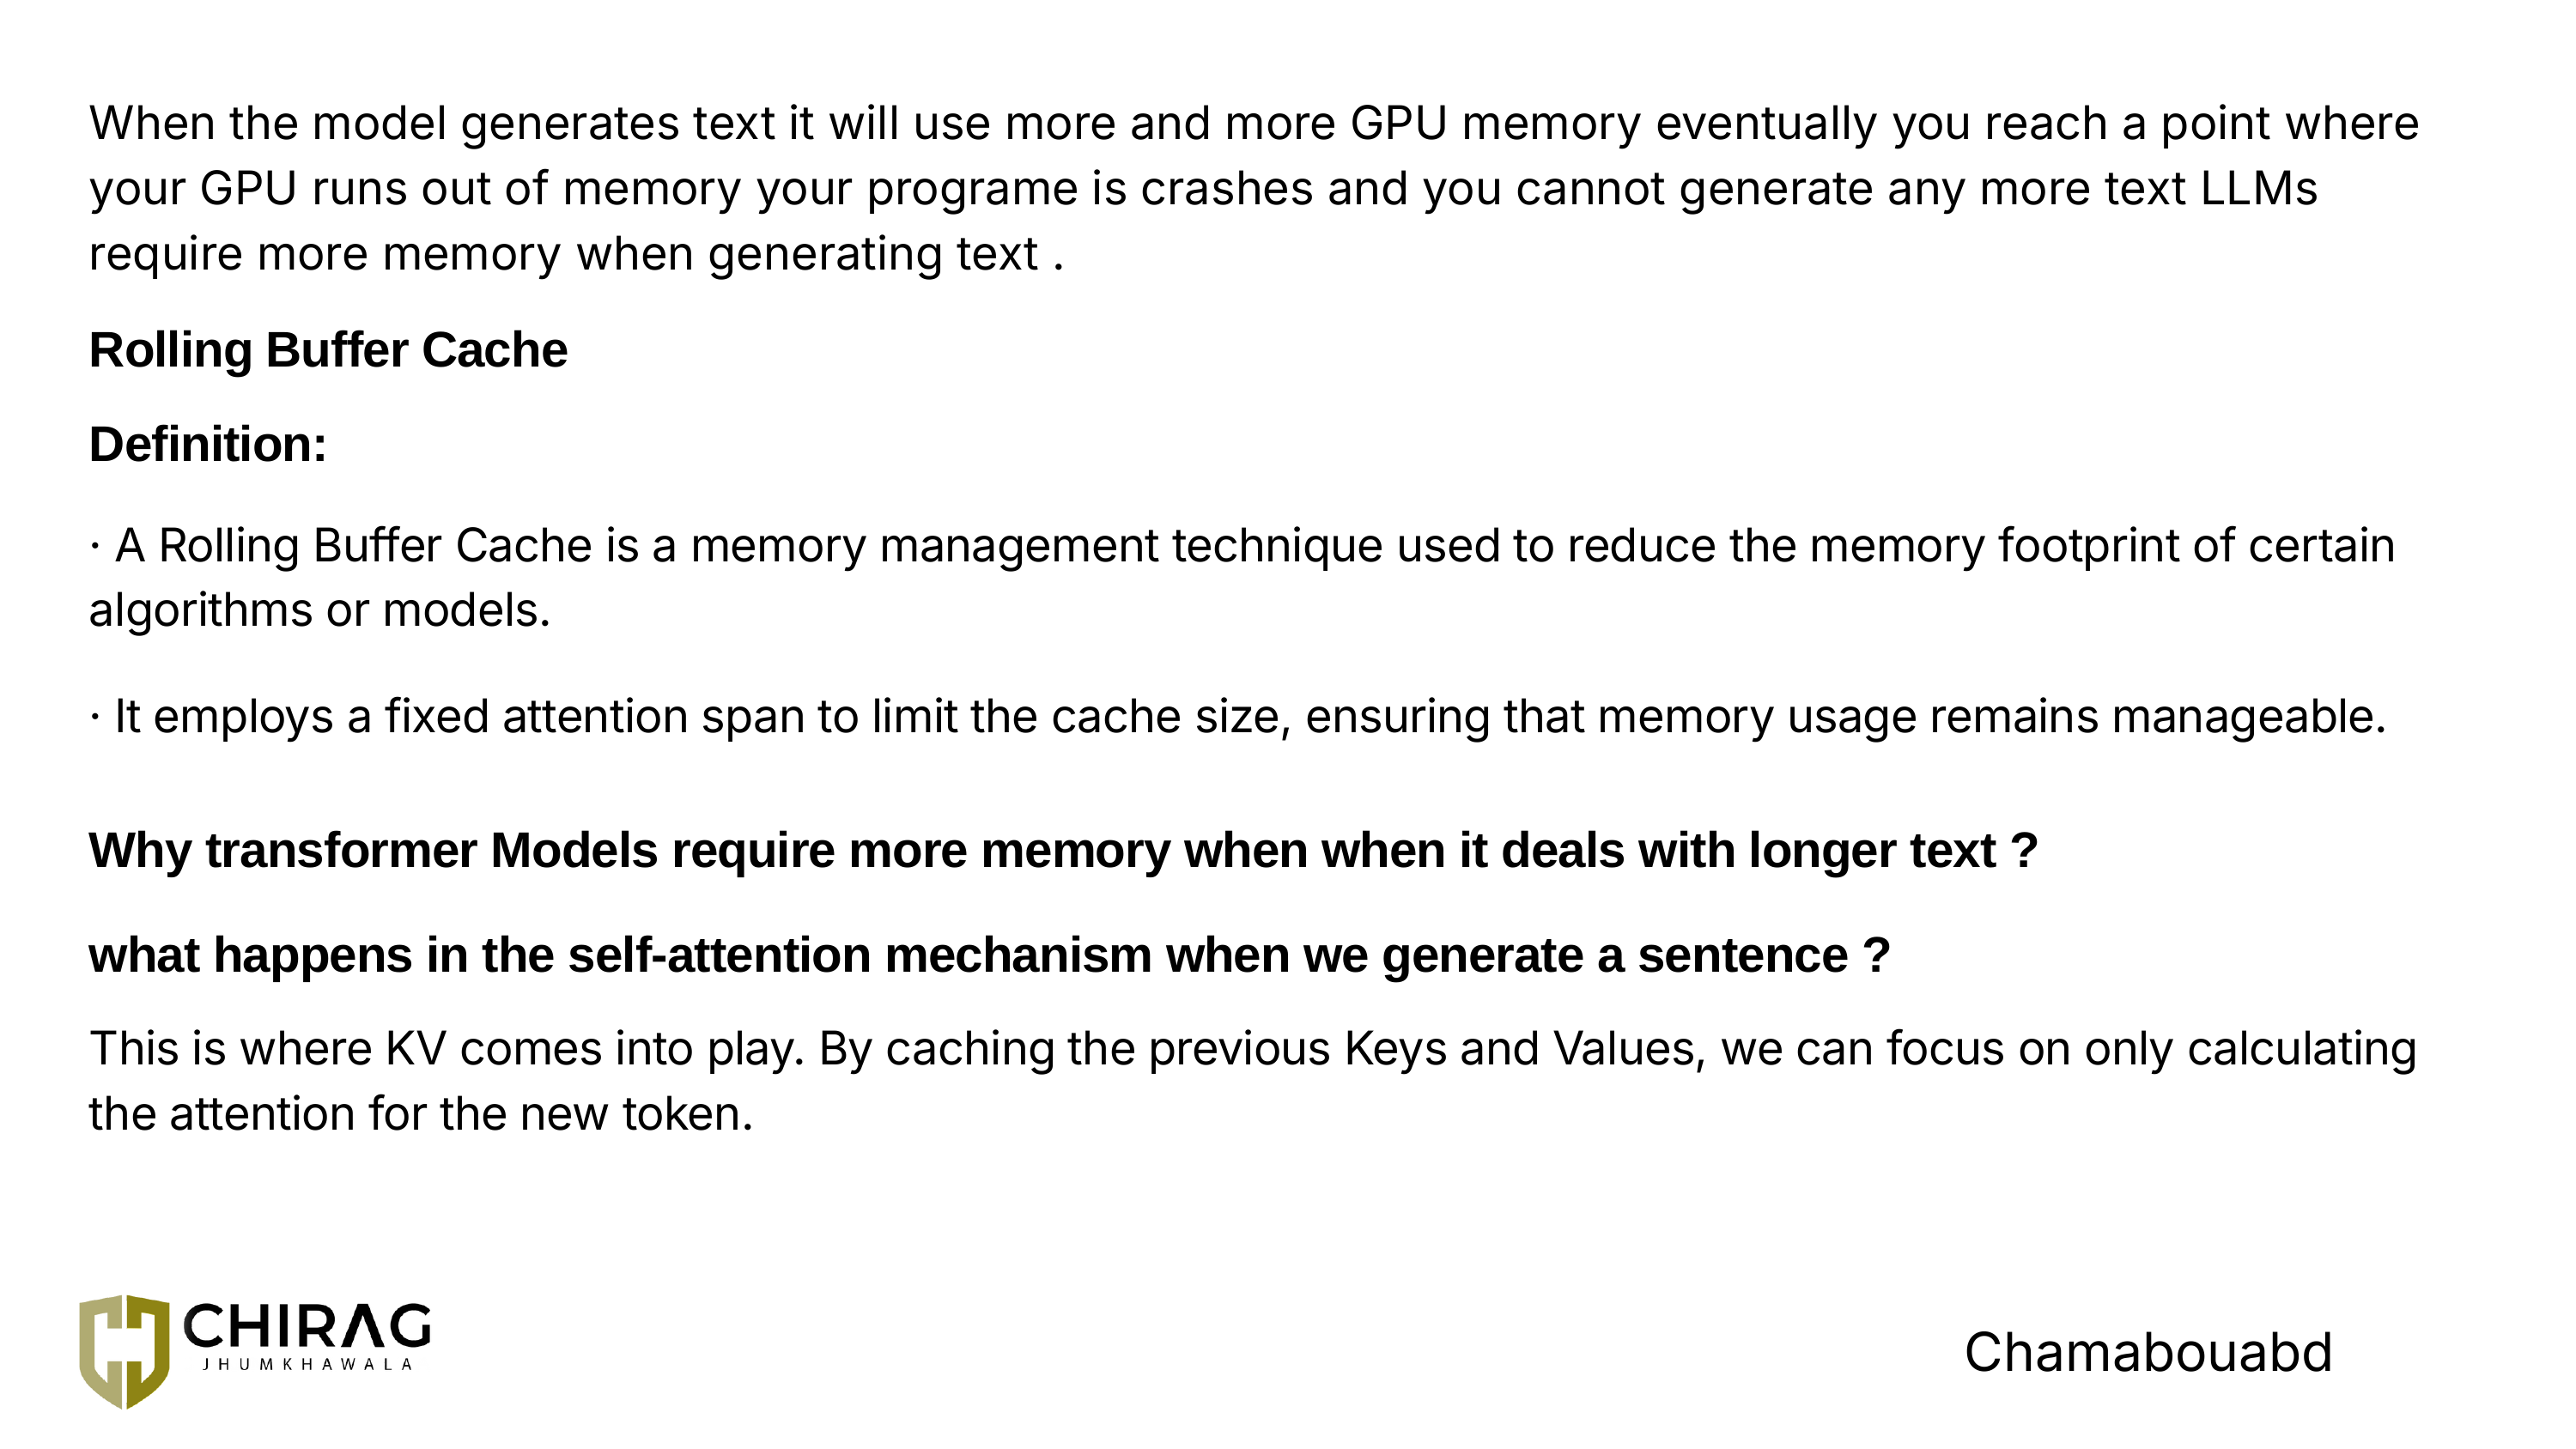

When the model generates text it will use more and more GPU memory eventually you reach a point where your GPU runs out of memory your programe is crashes and you cannot generate any more text LLMs require more memory when generating text .
Rolling Buffer Cache
Definition:
· A Rolling Buffer Cache is a memory management technique used to reduce the memory footprint of certain algorithms or models.
· It employs a fixed attention span to limit the cache size, ensuring that memory usage remains manageable.
Why transformer Models require more memory when when it deals with longer text ?
what happens in the self-attention mechanism when we generate a sentence ?
This is where KV comes into play. By caching the previous Keys and Values, we can focus on only calculating the attention for the new token.

Chamabouabd